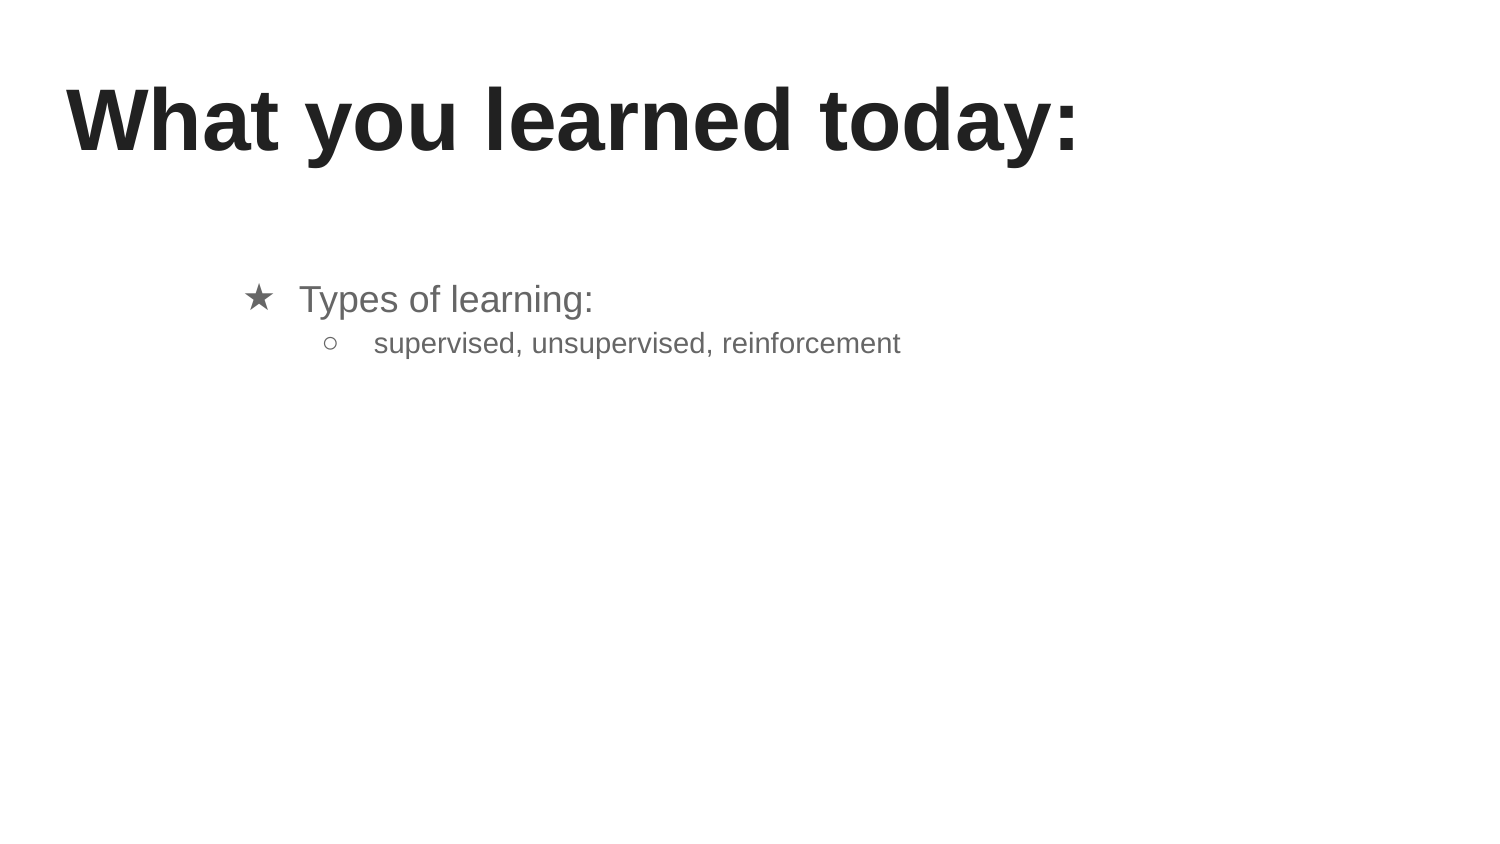

# What you learned today:

Types of learning:
supervised, unsupervised, reinforcement